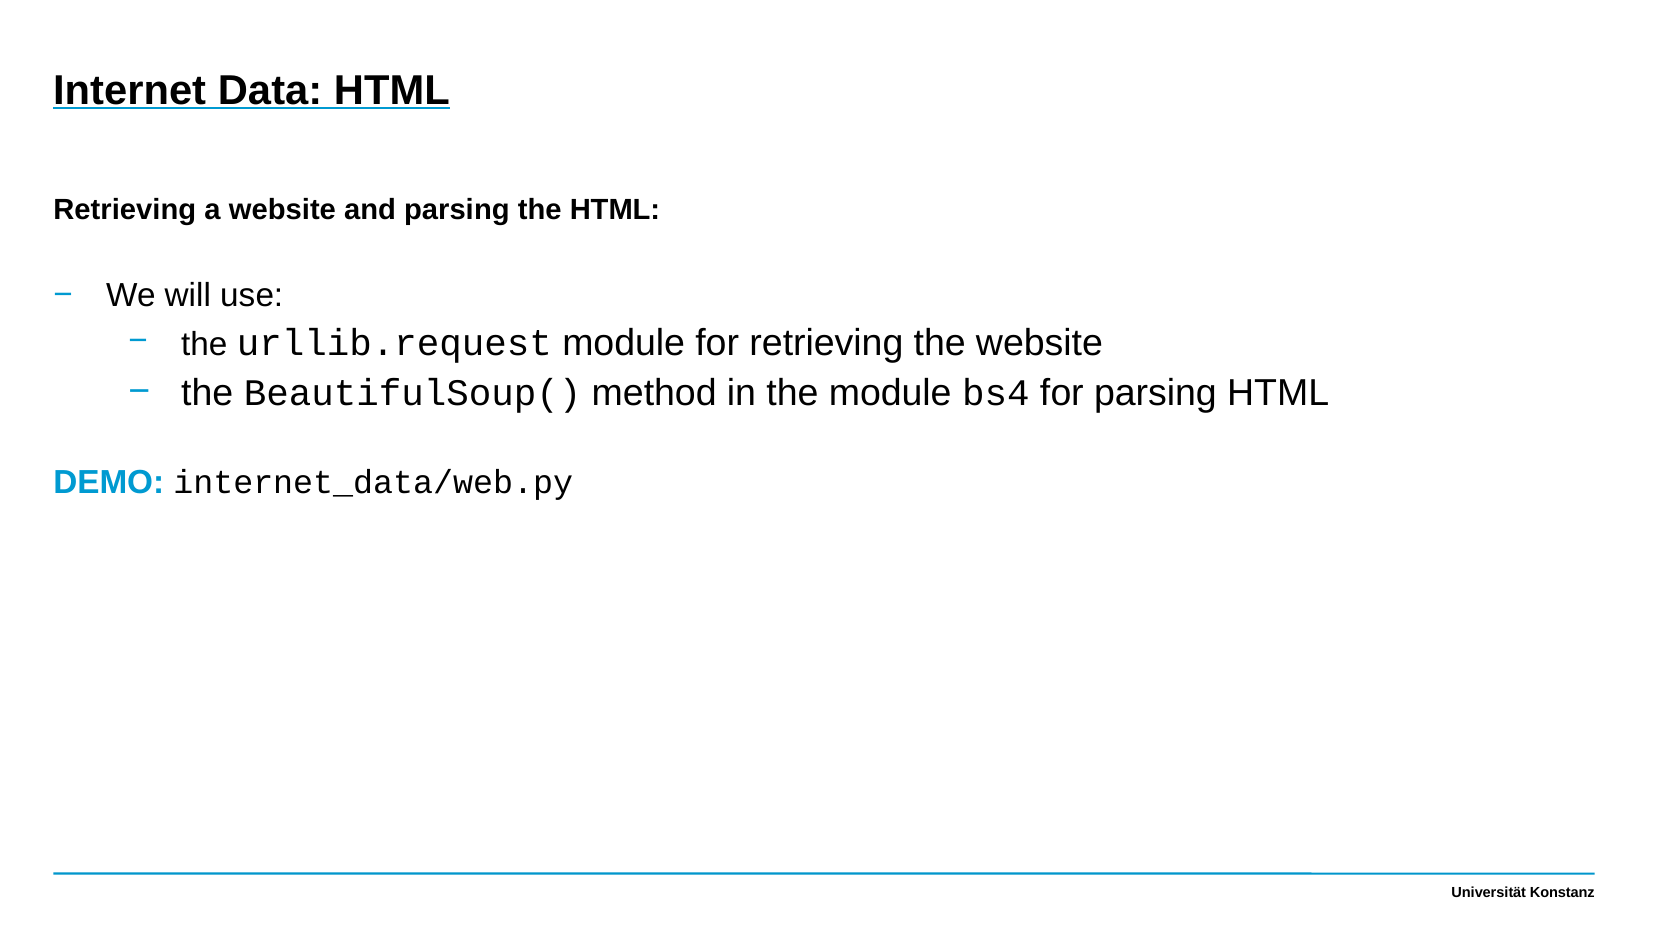

Internet Data: HTML
Retrieving a website and parsing the HTML:

We will use:
the urllib.request module for retrieving the website
the BeautifulSoup() method in the module bs4 for parsing HTML

DEMO: internet_data/web.py